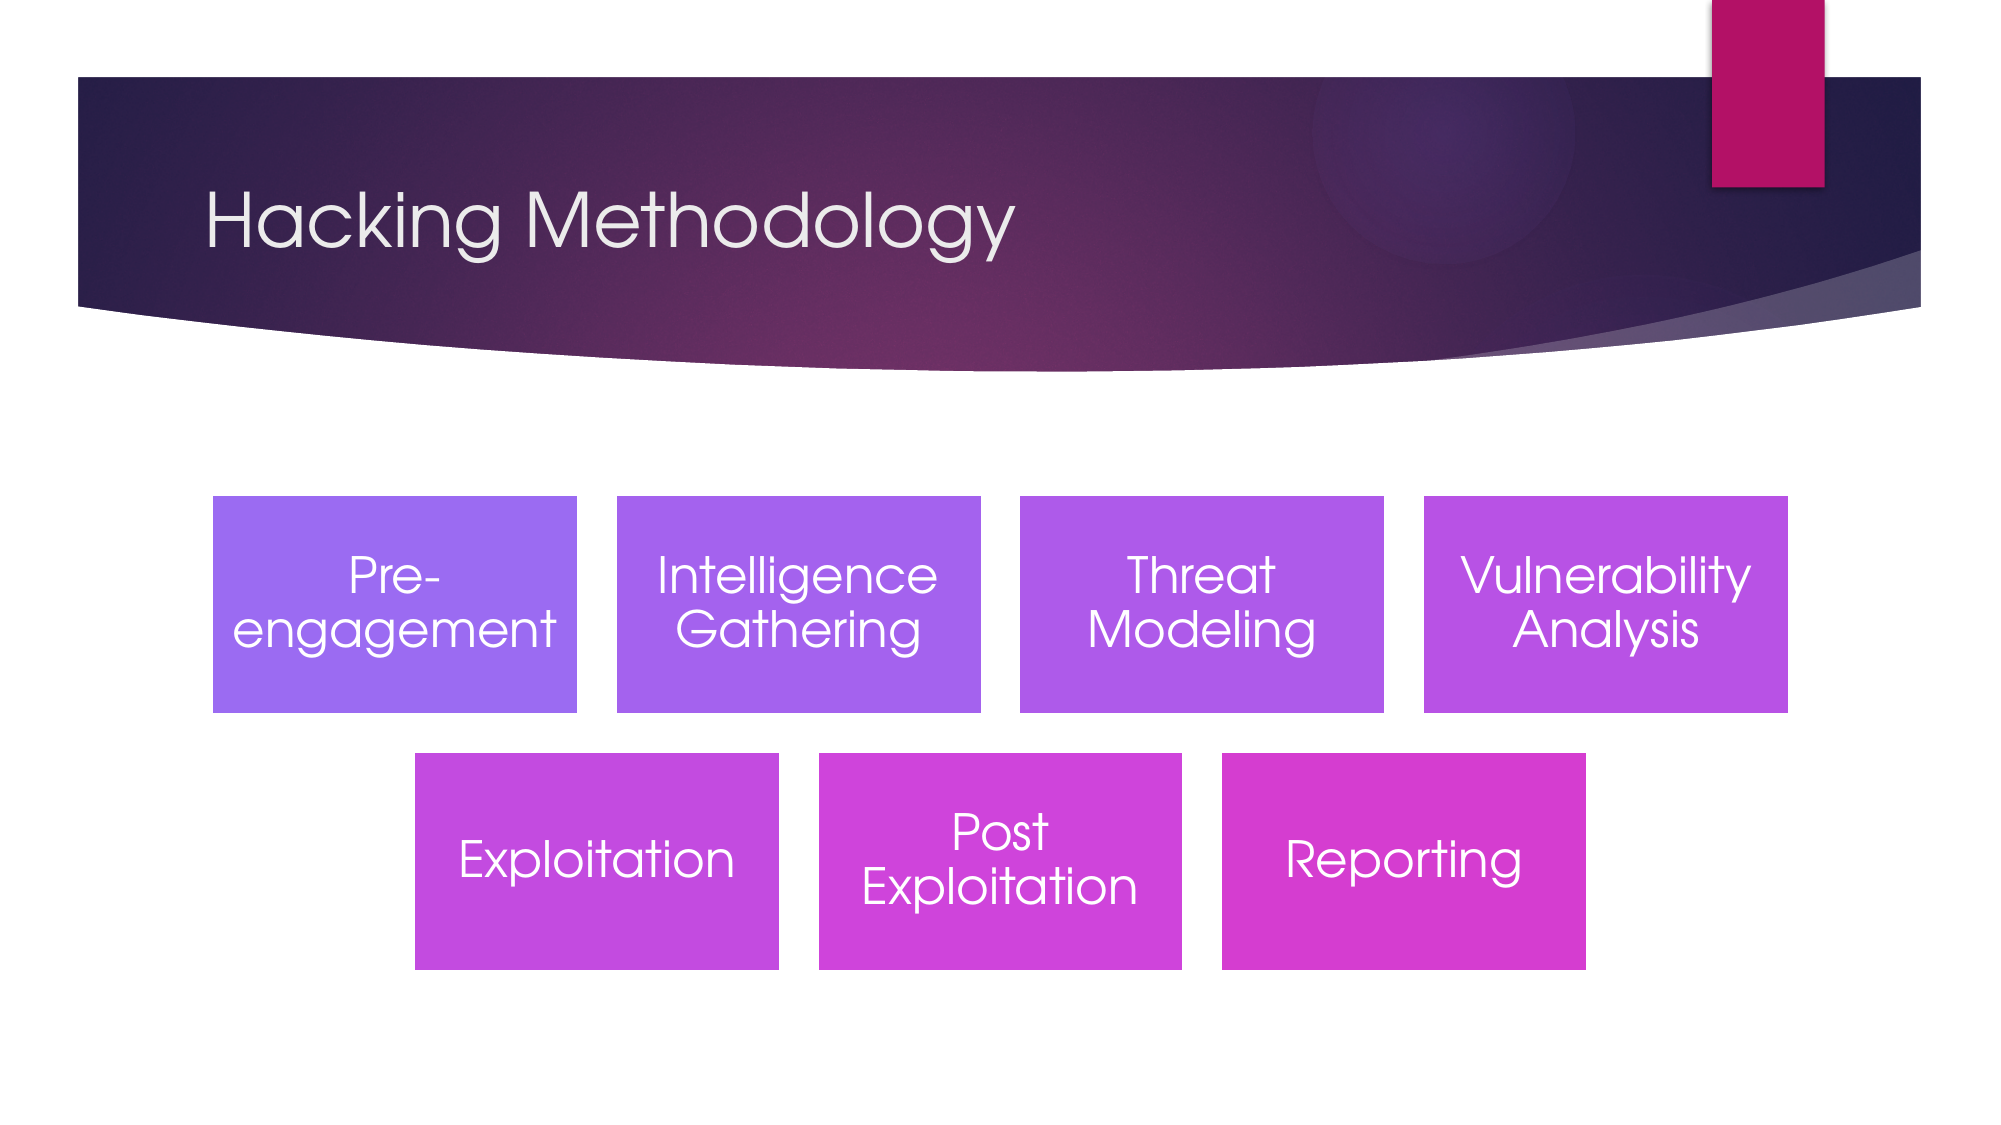

# Hacking Methodology
Pre-engagement
Intelligence Gathering
Threat Modeling
Vulnerability Analysis
Exploitation
Post Exploitation
Reporting